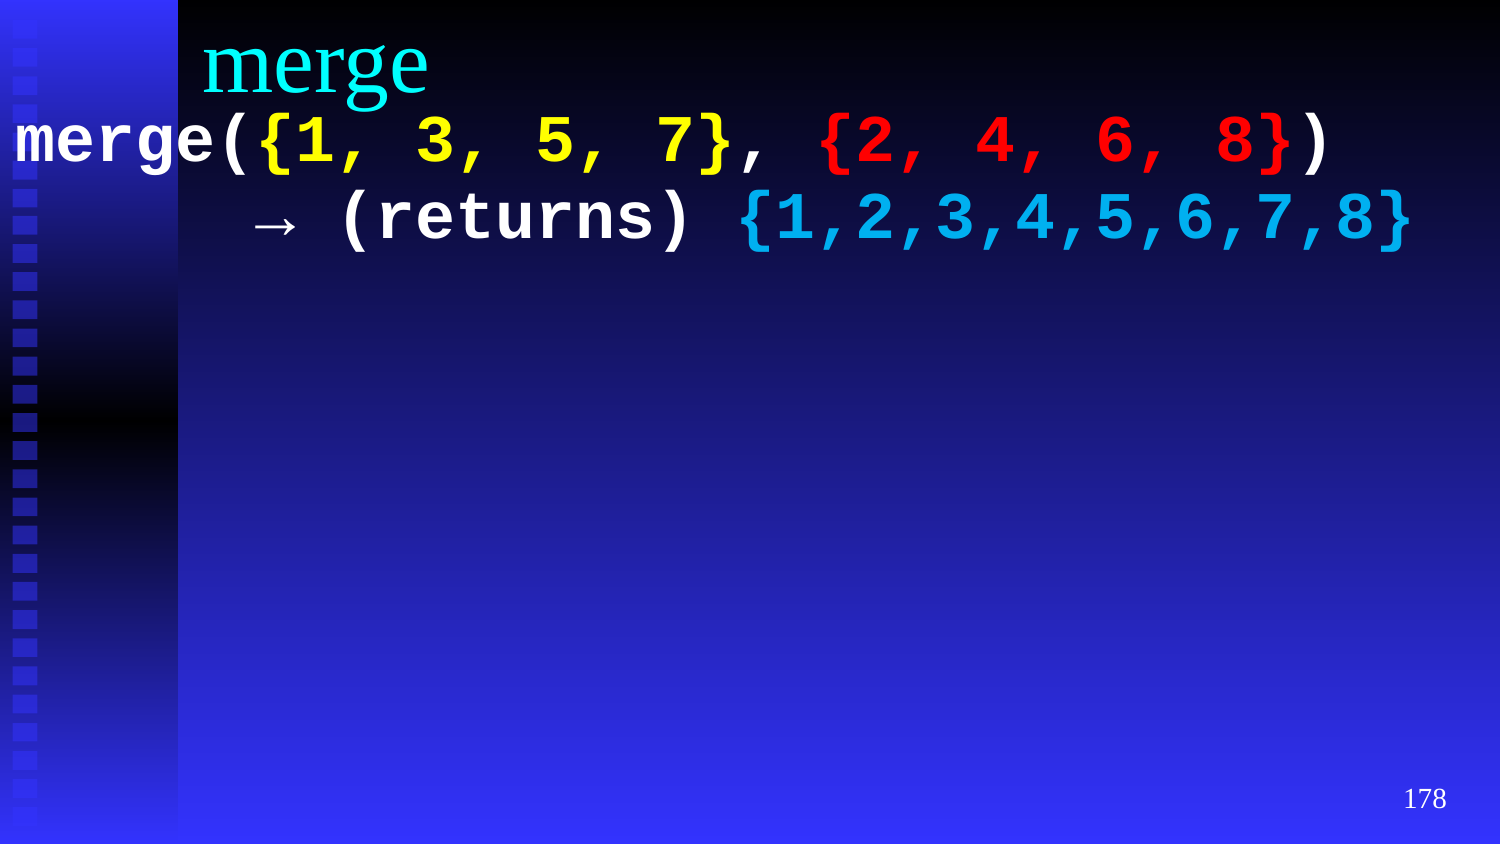

# merge
merge({1, 3, 5, 7}, {2, 4, 6, 8})
      → (returns) {1,2,3,4,5,6,7,8}
178